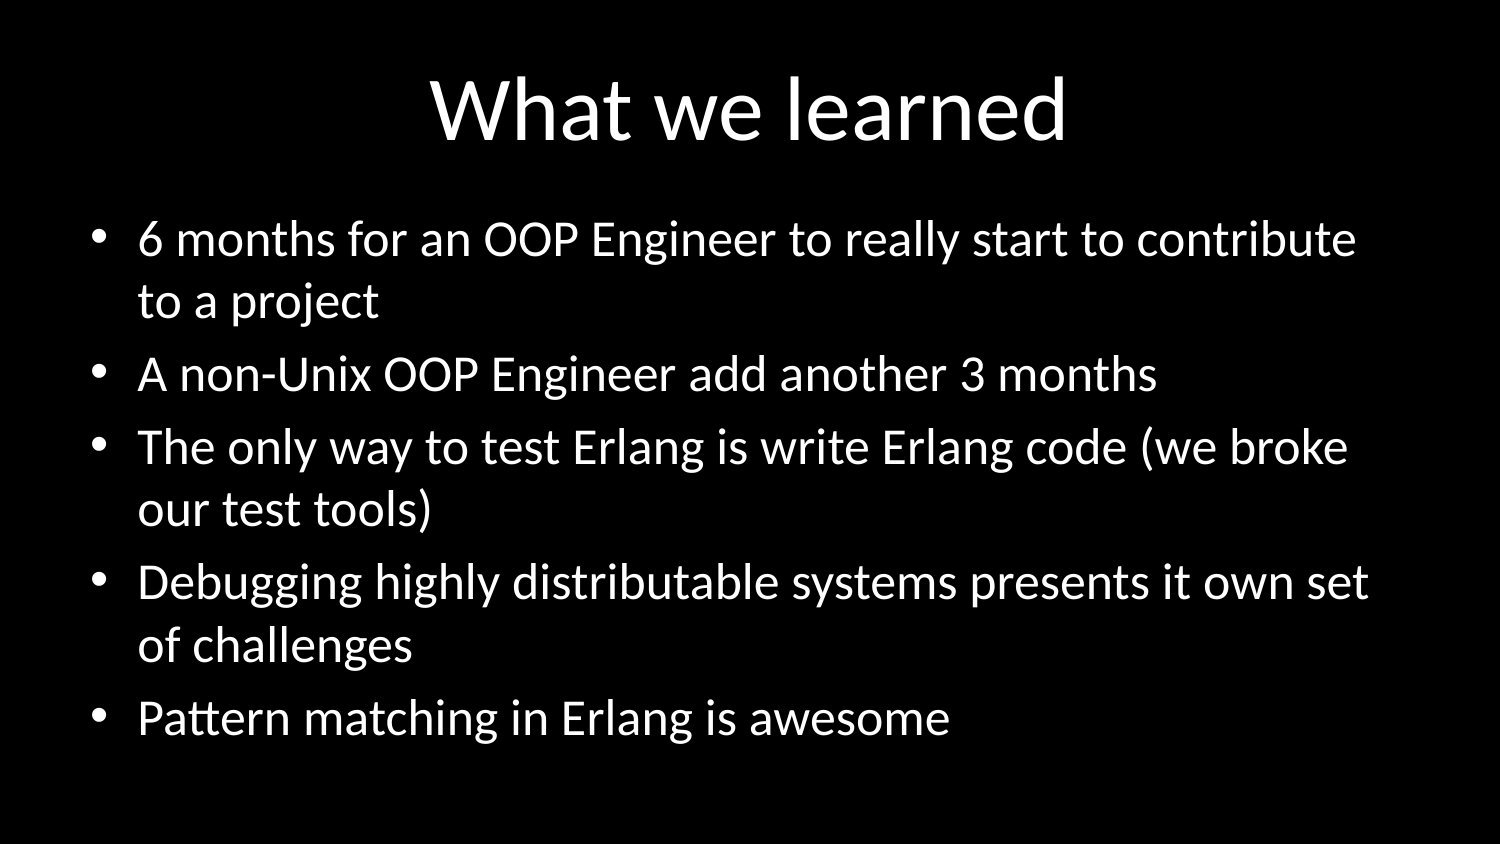

# What we learned
6 months for an OOP Engineer to really start to contribute to a project
A non-Unix OOP Engineer add another 3 months
The only way to test Erlang is write Erlang code (we broke our test tools)
Debugging highly distributable systems presents it own set of challenges
Pattern matching in Erlang is awesome